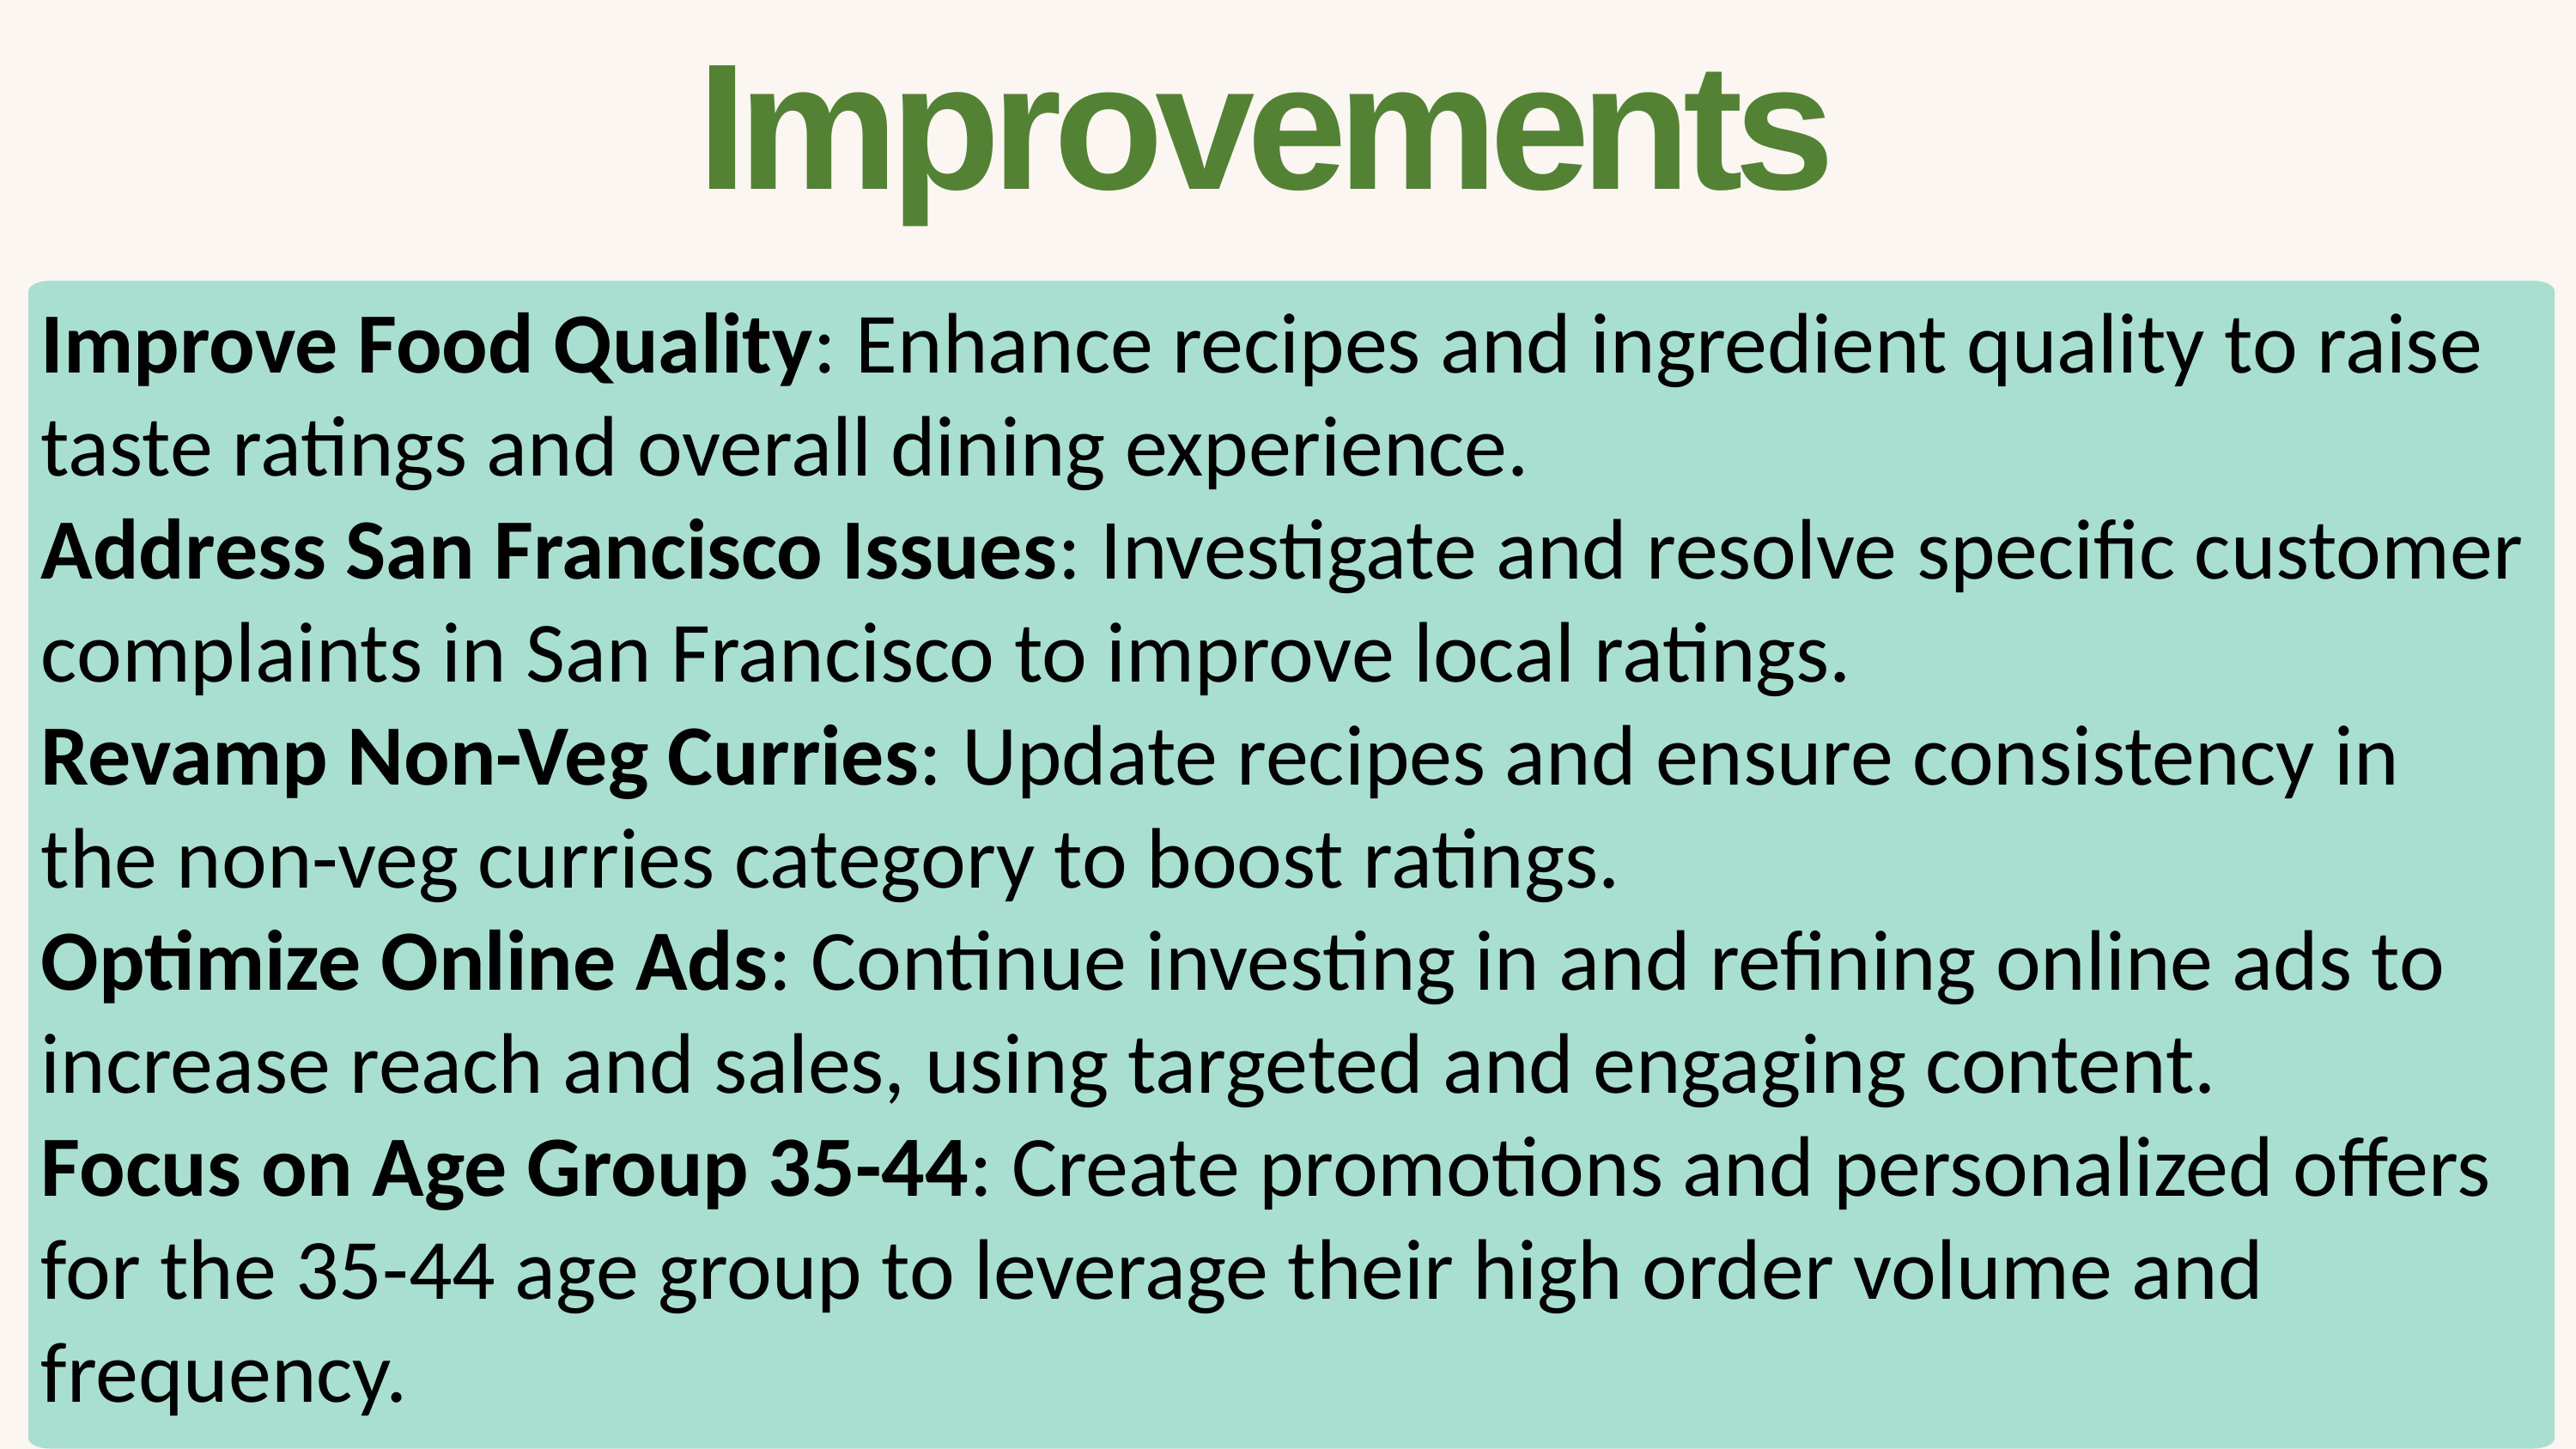

Improvements

Improve Food Quality: Enhance recipes and ingredient quality to raise taste ratings and overall dining experience.
Address San Francisco Issues: Investigate and resolve specific customer complaints in San Francisco to improve local ratings.
Revamp Non-Veg Curries: Update recipes and ensure consistency in the non-veg curries category to boost ratings.
Optimize Online Ads: Continue investing in and refining online ads to increase reach and sales, using targeted and engaging content.
Focus on Age Group 35-44: Create promotions and personalized offers for the 35-44 age group to leverage their high order volume and frequency.